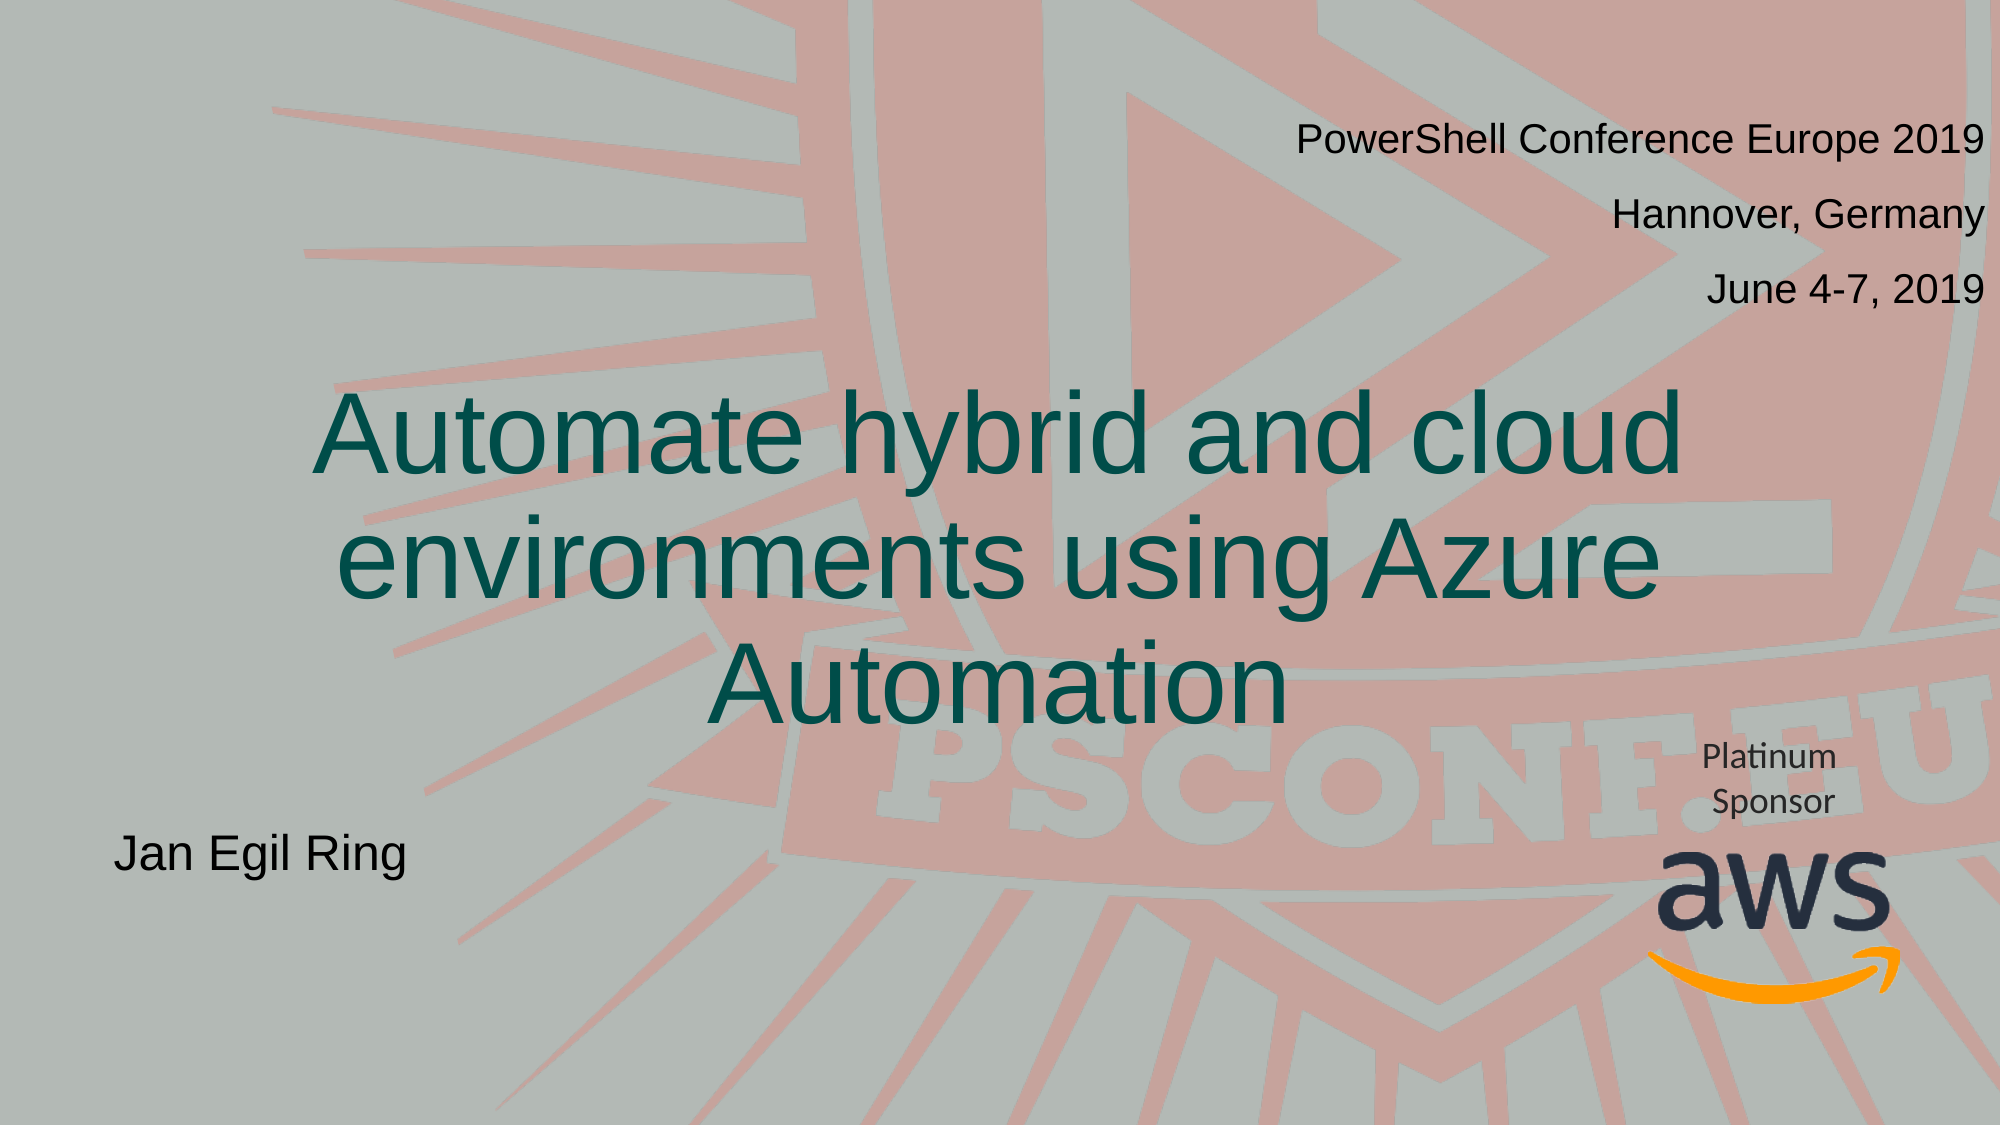

# Automate hybrid and cloud environments using Azure Automation
Jan Egil Ring